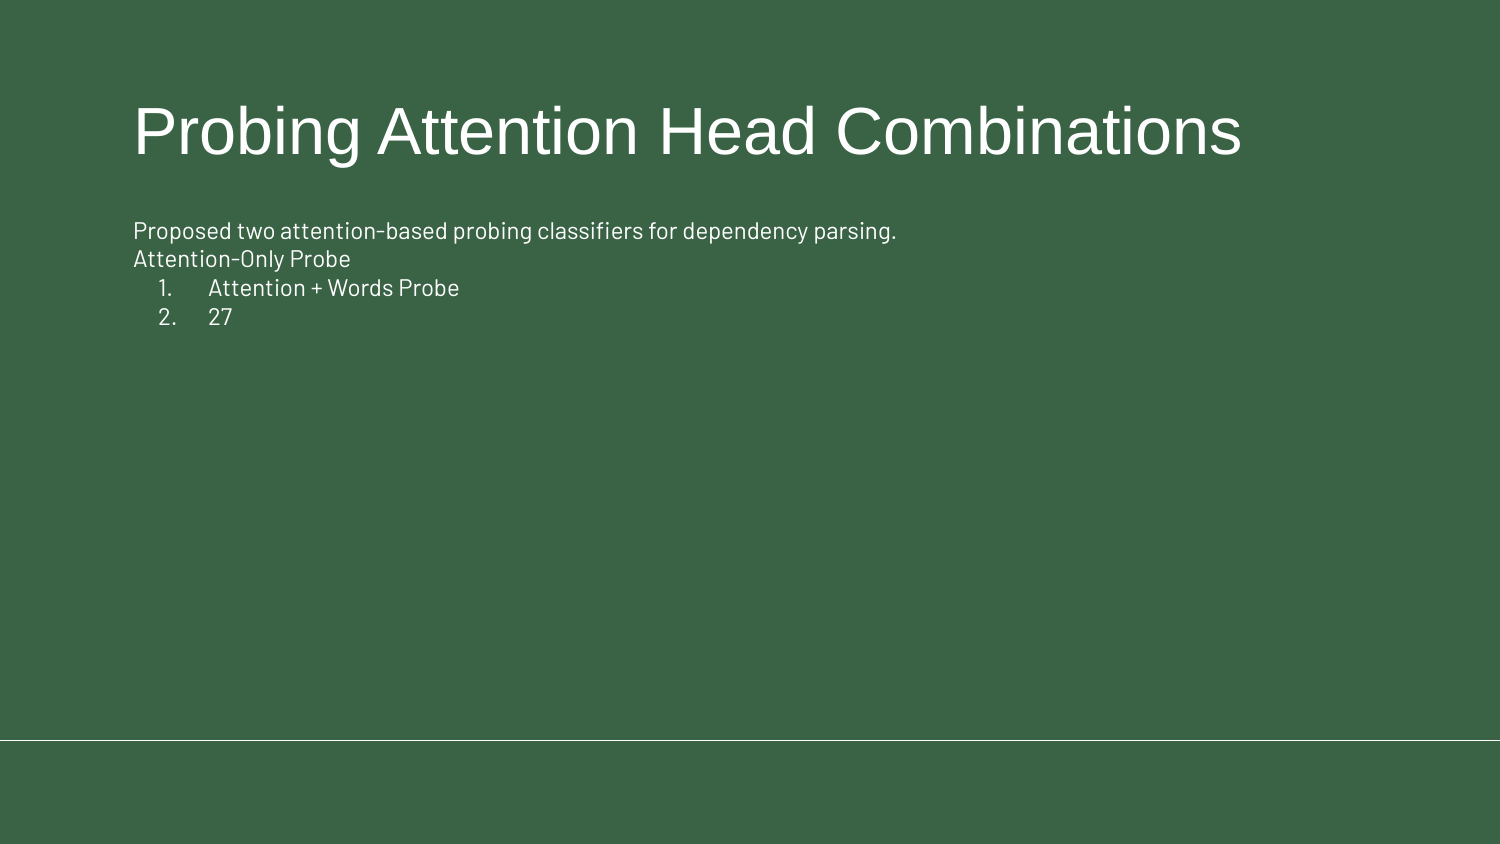

# Probing Attention Head Combinations

Proposed two attention-based probing classifiers for dependency parsing.
Attention-Only Probe
Attention + Words Probe
27